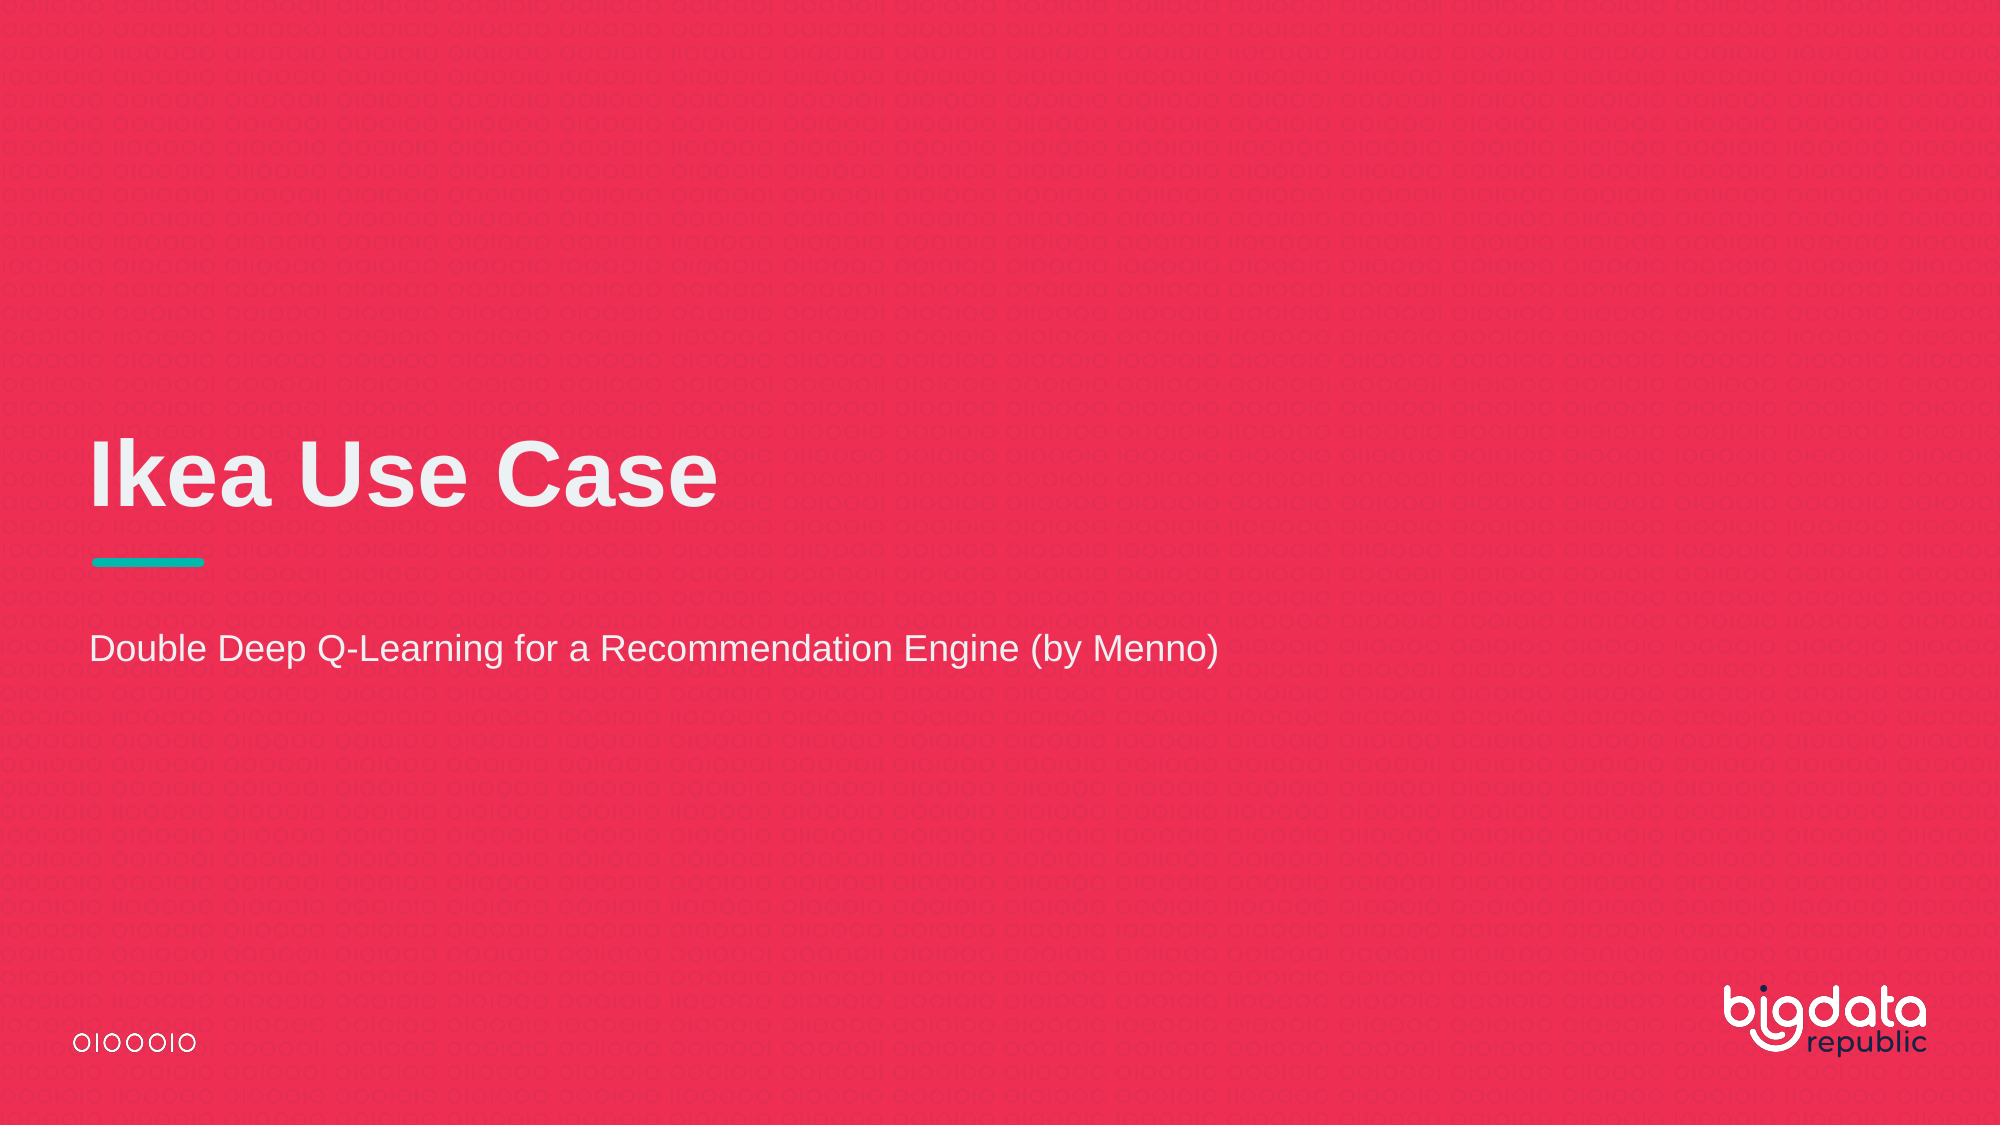

# Ikea Use Case
Double Deep Q-Learning for a Recommendation Engine (by Menno)